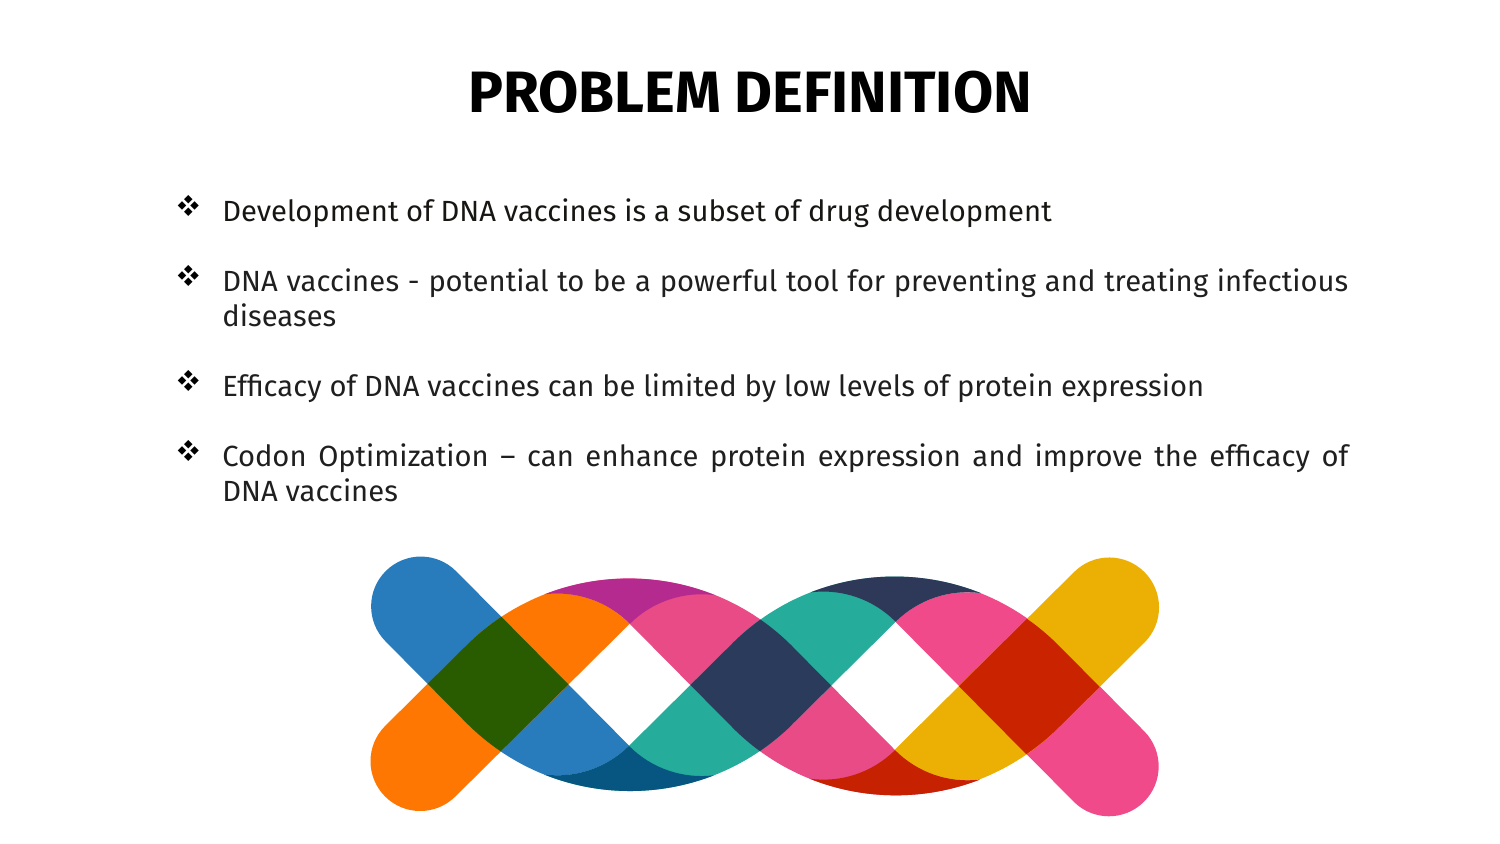

# PROBLEM DEFINITION
Development of DNA vaccines is a subset of drug development

DNA vaccines - potential to be a powerful tool for preventing and treating infectious diseases

Efficacy of DNA vaccines can be limited by low levels of protein expression

Codon Optimization – can enhance protein expression and improve the efficacy of DNA vaccines